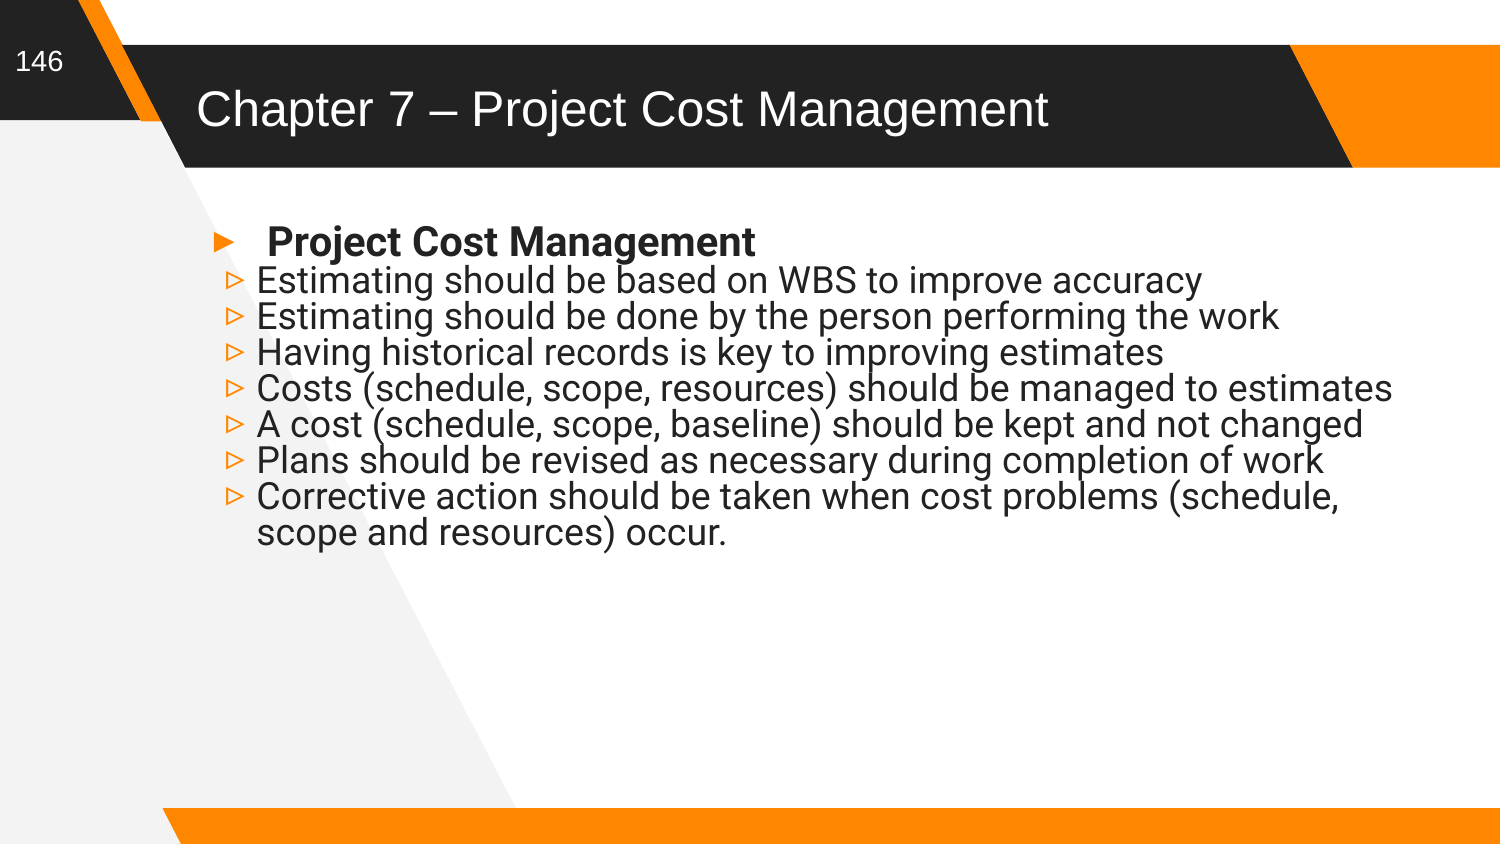

146
# Chapter 7 – Project Cost Management
Project Cost Management
Estimating should be based on WBS to improve accuracy
Estimating should be done by the person performing the work
Having historical records is key to improving estimates
Costs (schedule, scope, resources) should be managed to estimates
A cost (schedule, scope, baseline) should be kept and not changed
Plans should be revised as necessary during completion of work
Corrective action should be taken when cost problems (schedule, scope and resources) occur.